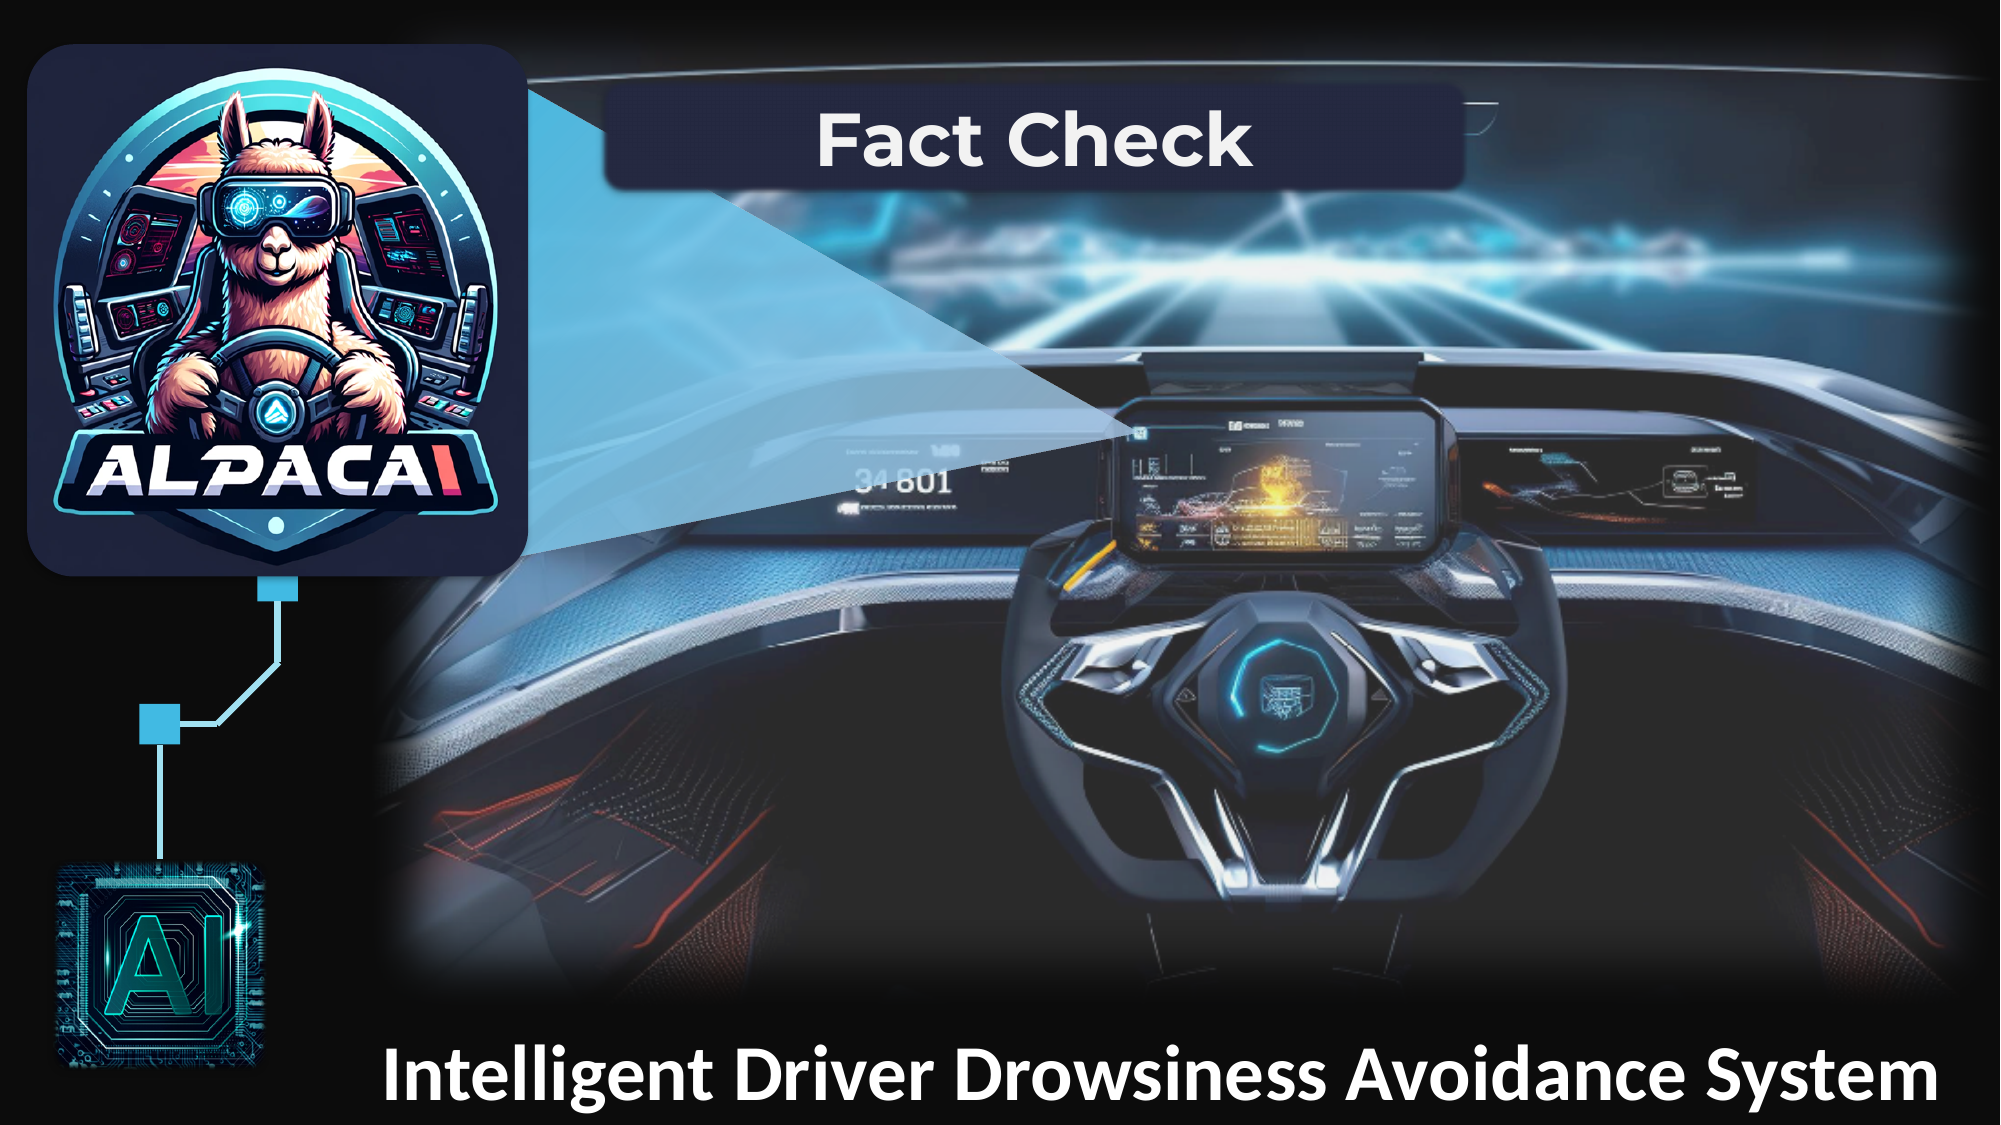

Fact Check

Intelligent Driver Drowsiness Avoidance System